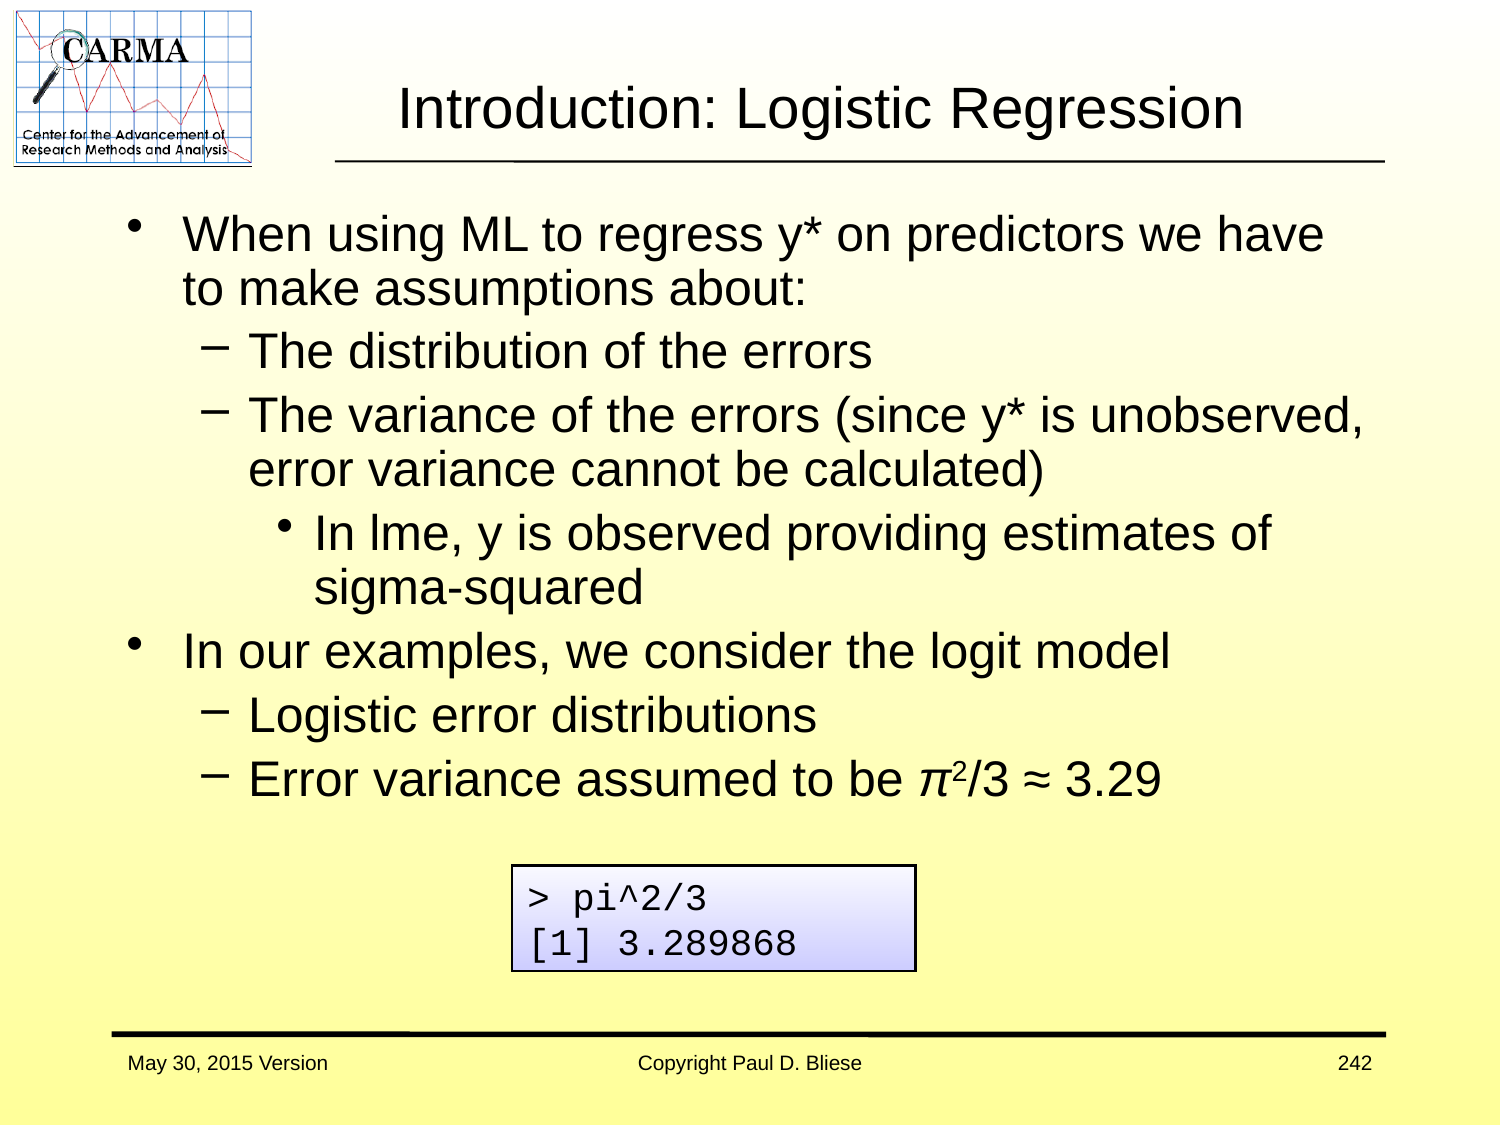

# Introduction: Logistic Regression
When using ML to regress y* on predictors we have to make assumptions about:
The distribution of the errors
The variance of the errors (since y* is unobserved, error variance cannot be calculated)
In lme, y is observed providing estimates of sigma-squared
In our examples, we consider the logit model
Logistic error distributions
Error variance assumed to be π2/3 ≈ 3.29
> pi^2/3
[1] 3.289868
May 30, 2015 Version
Copyright Paul D. Bliese
242